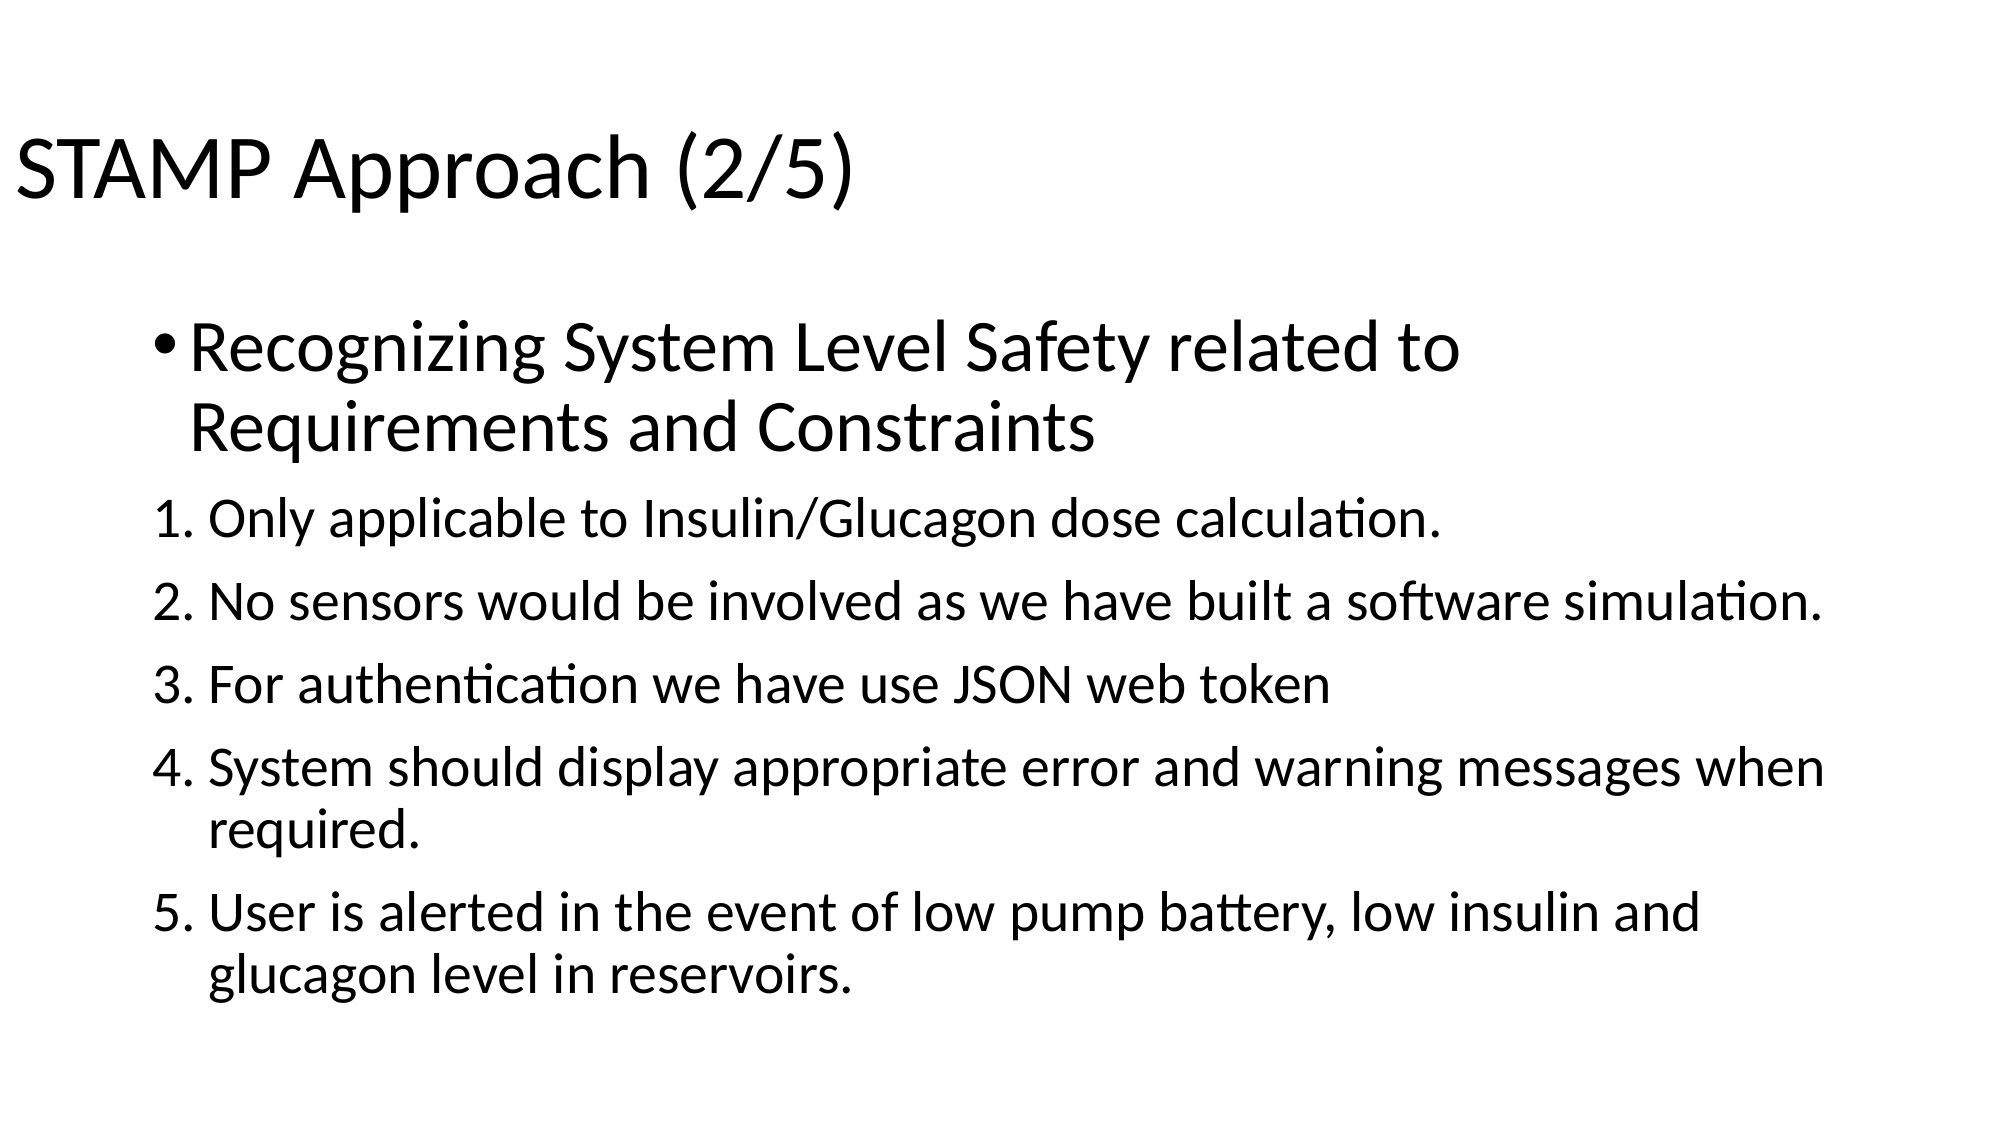

# STAMP Approach (2/5)
Recognizing System Level Safety related to Requirements and Constraints
Only applicable to Insulin/Glucagon dose calculation.
No sensors would be involved as we have built a software simulation.
For authentication we have use JSON web token
System should display appropriate error and warning messages when required.
User is alerted in the event of low pump battery, low insulin and glucagon level in reservoirs.